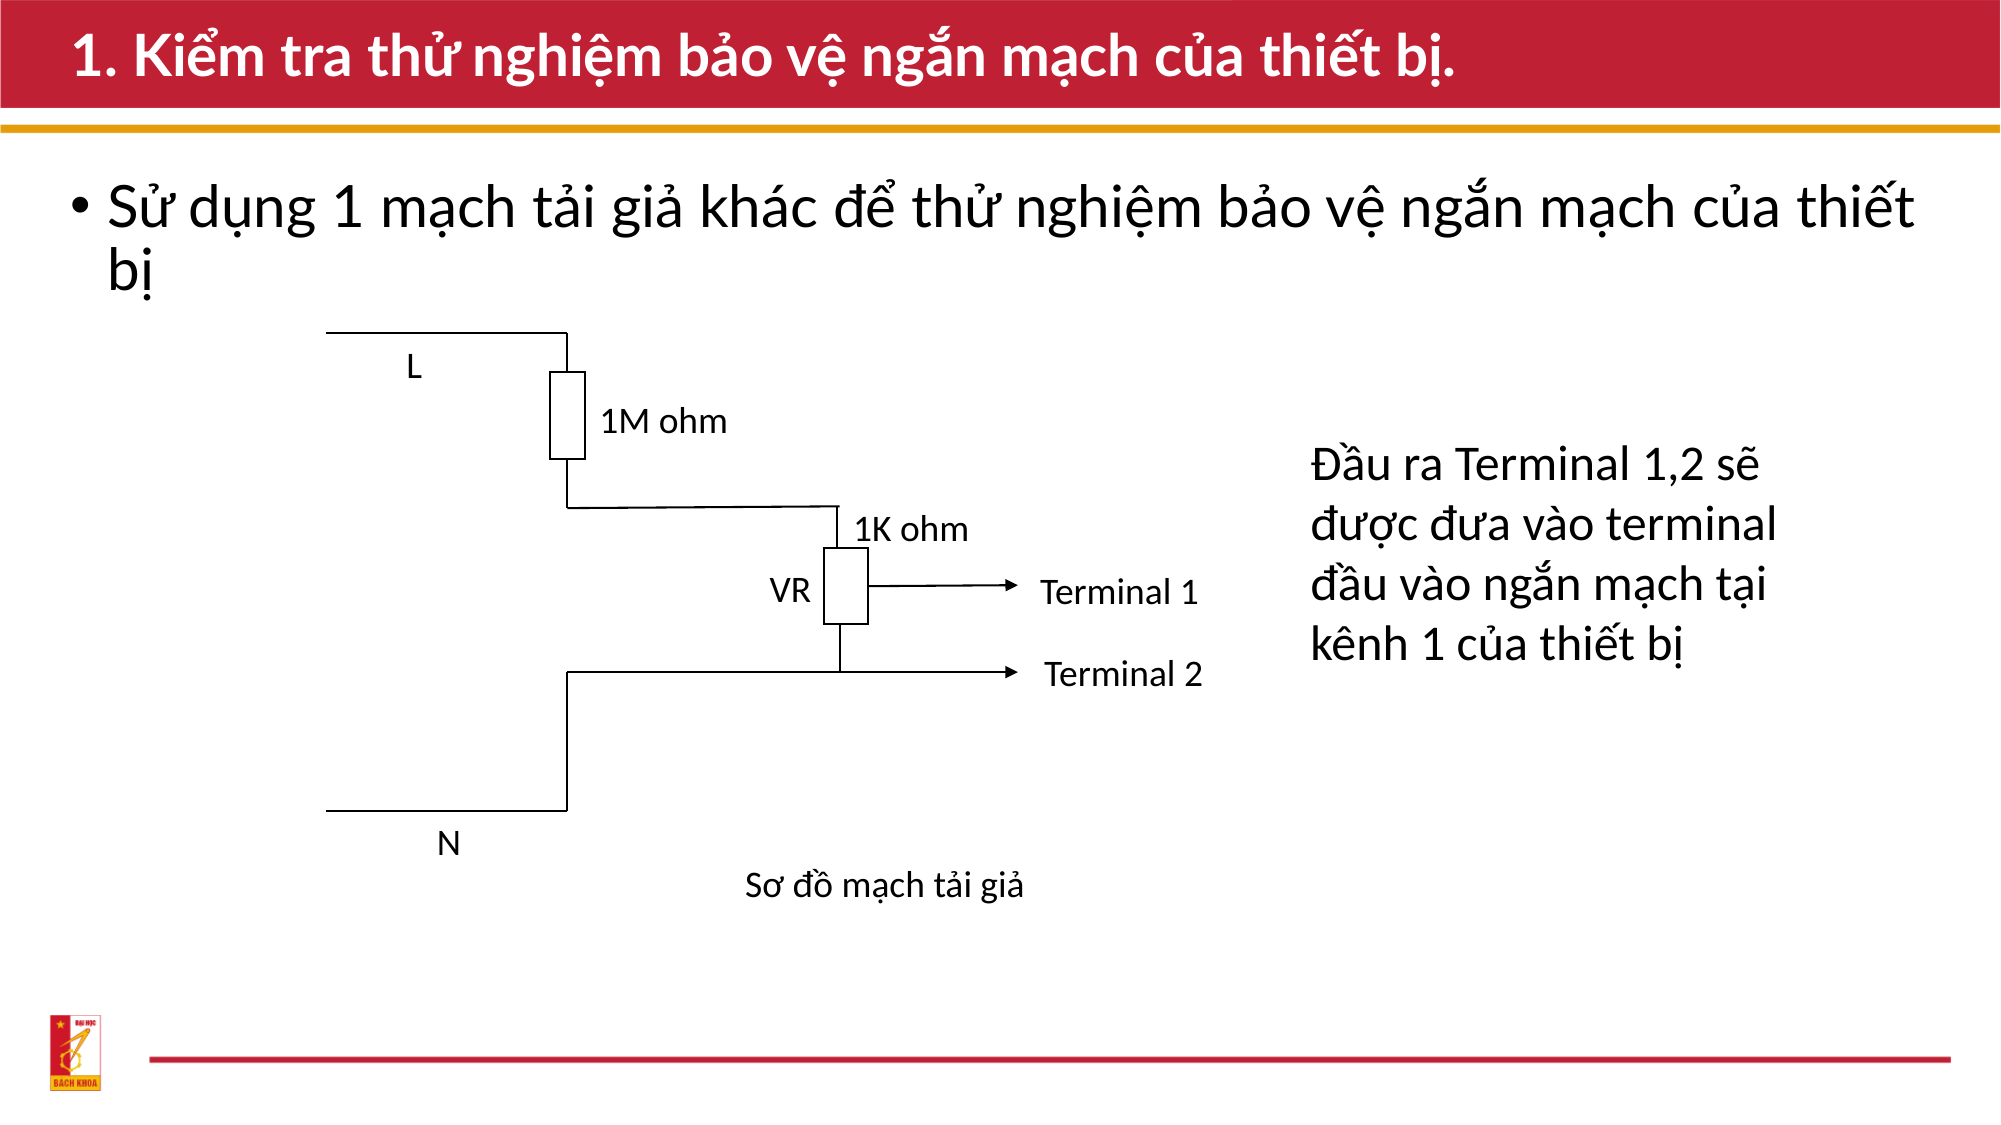

# 1. Kiểm tra thử nghiệm bảo vệ ngắn mạch của thiết bị.
Sử dụng 1 mạch tải giả khác để thử nghiệm bảo vệ ngắn mạch của thiết bị
L

1M ohm
Đầu ra Terminal 1,2 sẽ được đưa vào terminal đầu vào ngắn mạch tại kênh 1 của thiết bị
1K ohm

VR
Terminal 1
Terminal 2
N
Sơ đồ mạch tải giả